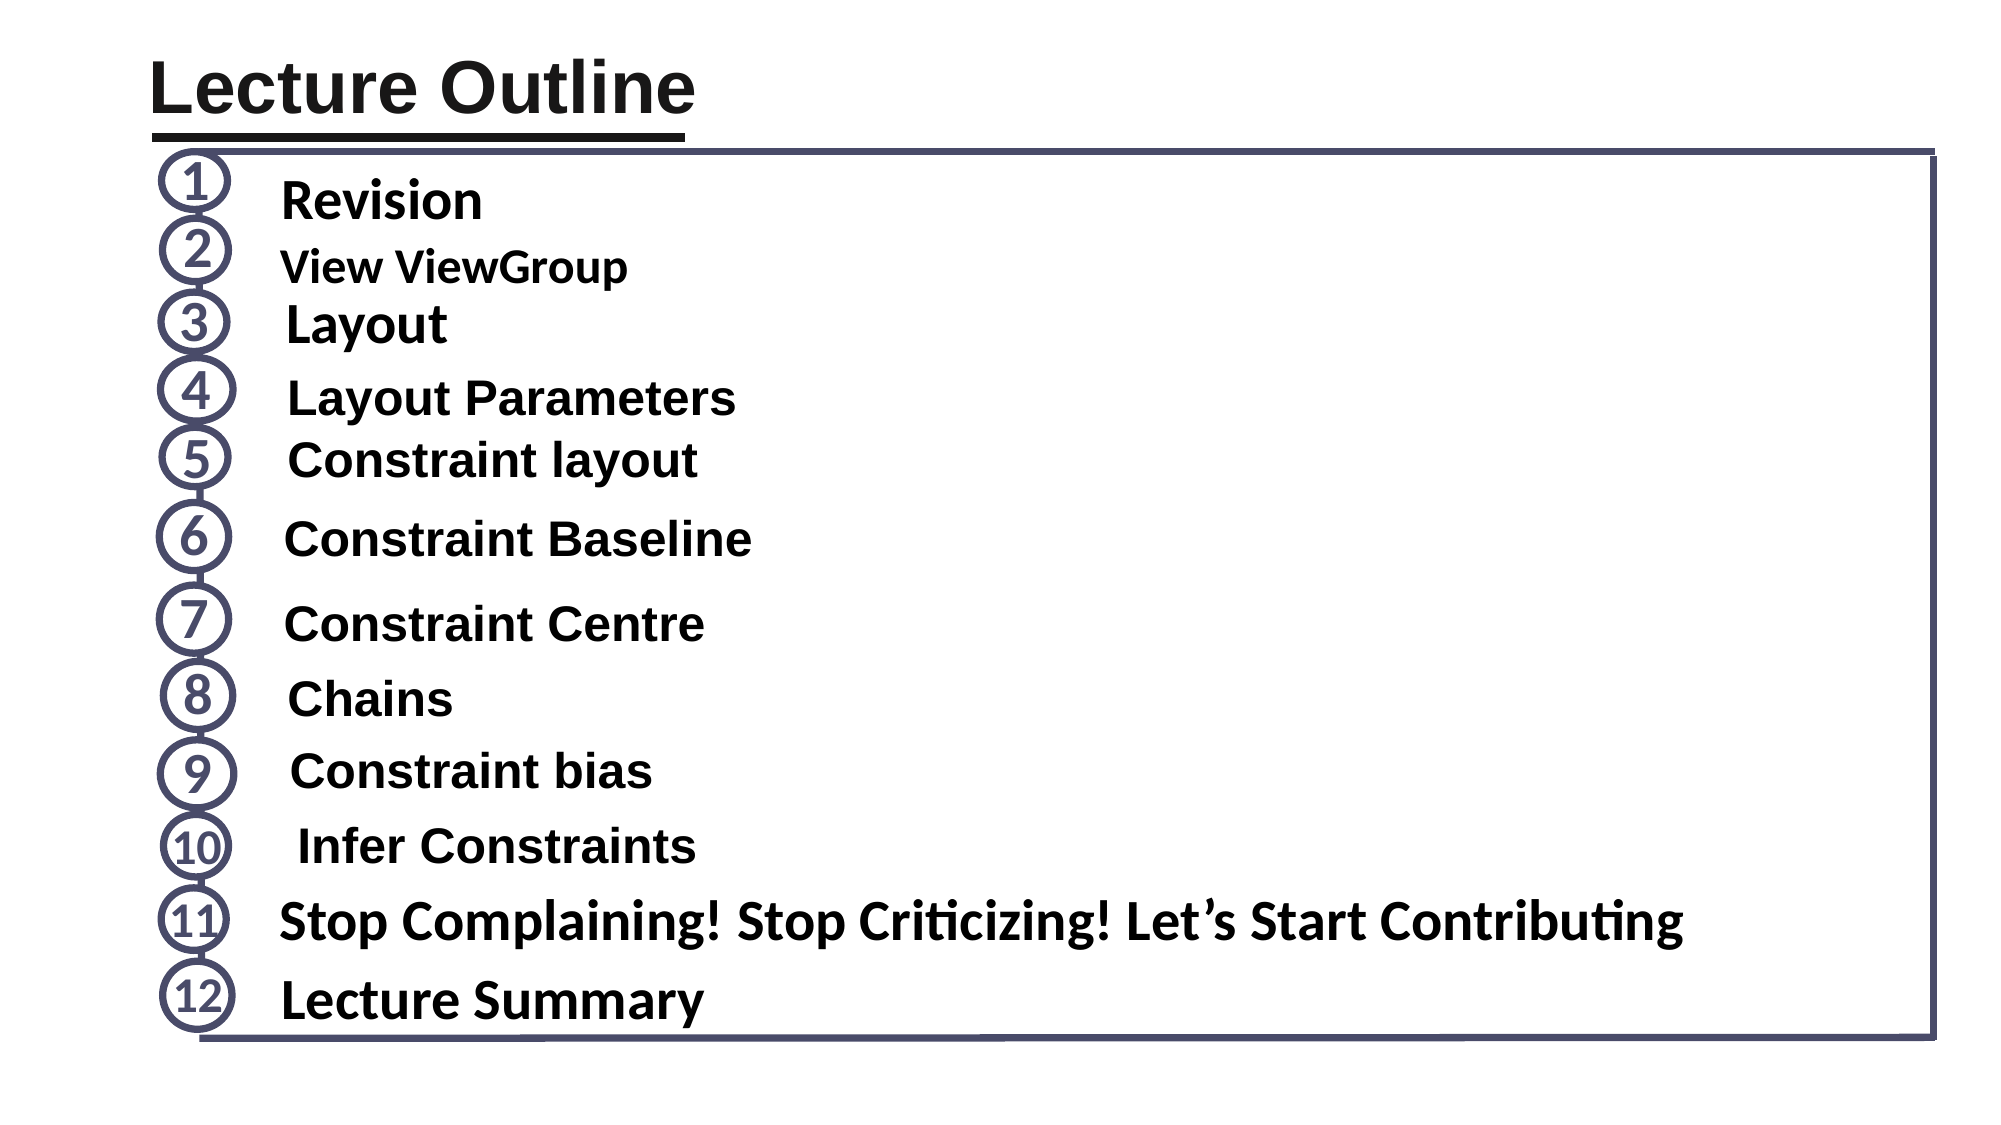

Lecture Outline
1

Revision
2

View ViewGroup
3

Layout
4

Layout Parameters
5

Constraint layout
6

Constraint Baseline
7

Constraint Centre
8

Chains
Constraint bias
9

 Infer Constraints
10

Stop Complaining! Stop Criticizing! Let’s Start Contributing
11

Lecture Summary
12